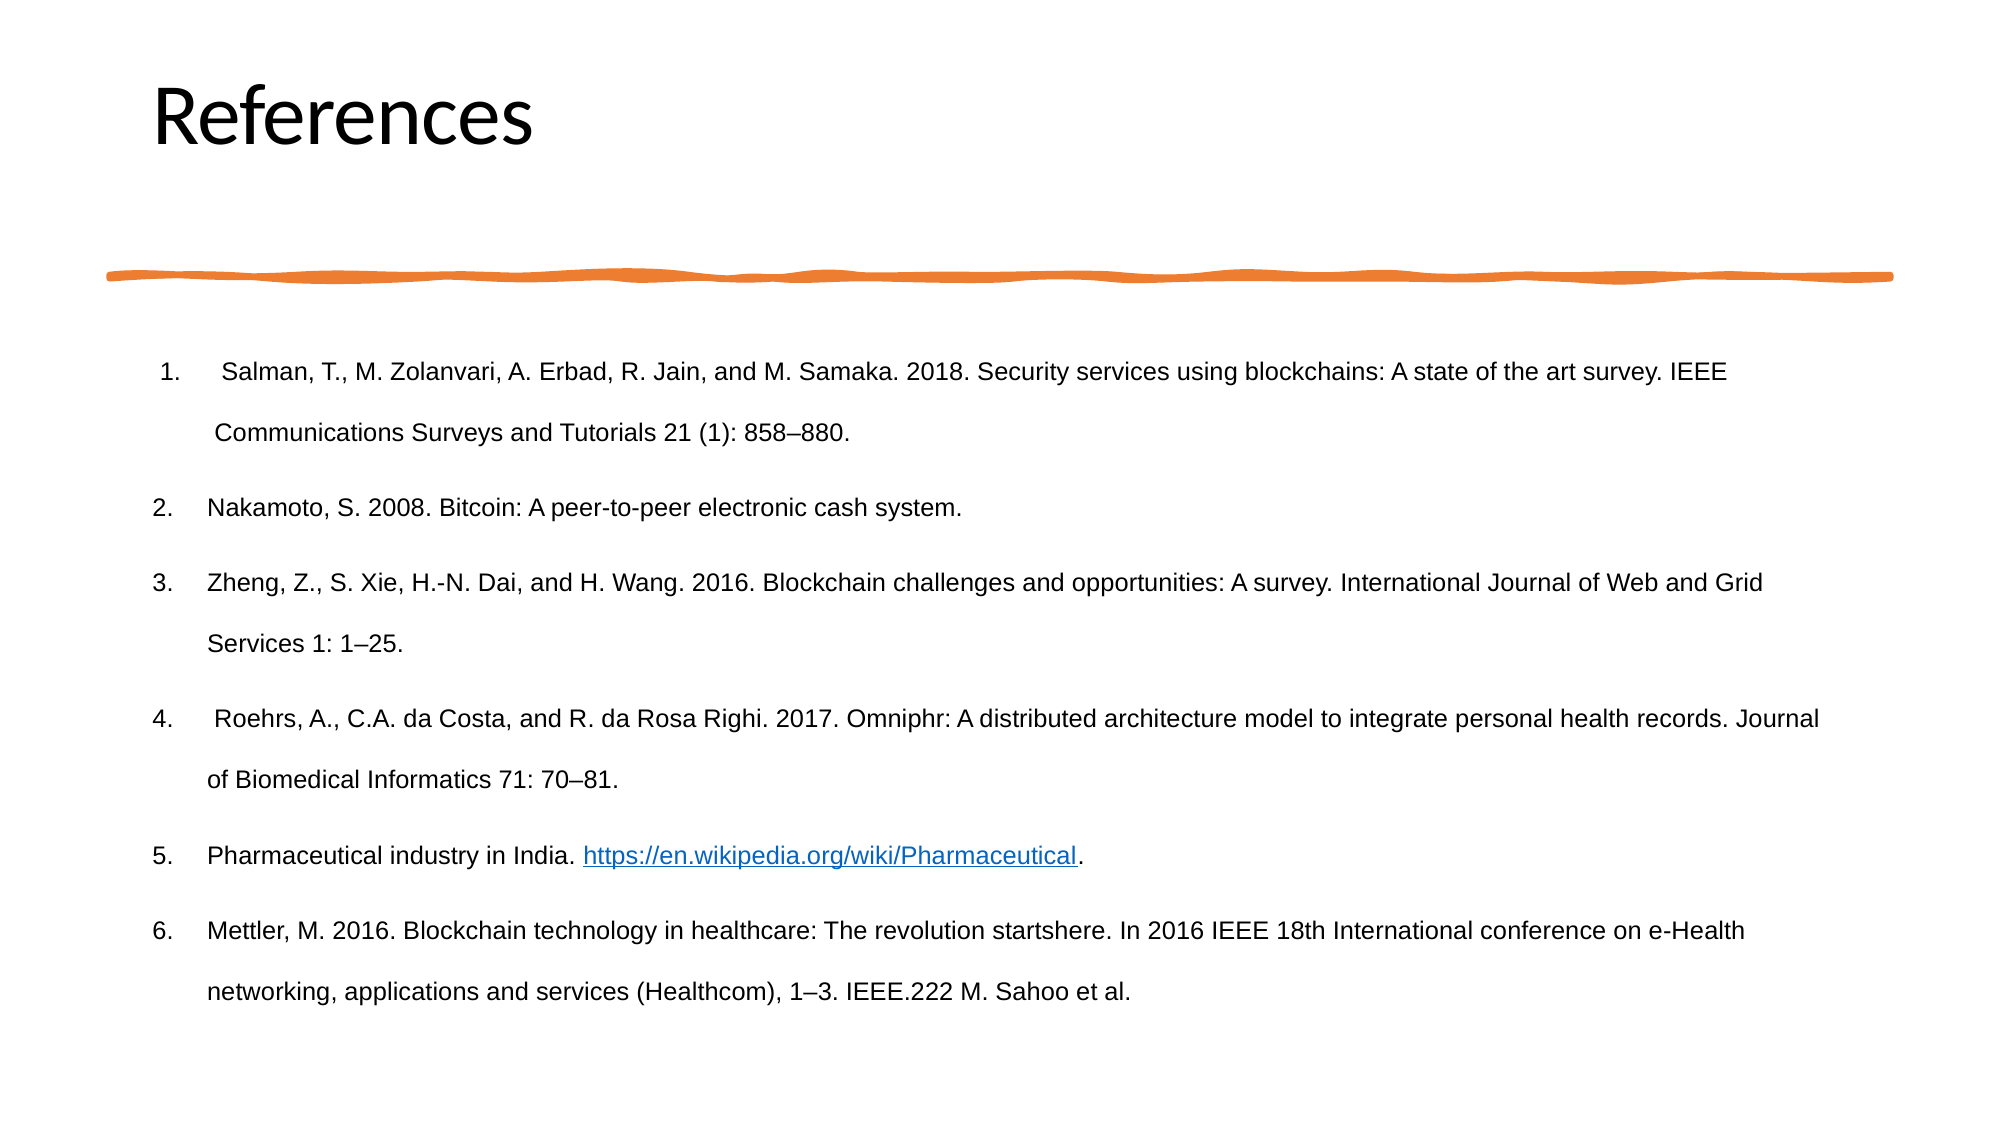

# References

 Salman, T., M. Zolanvari, A. Erbad, R. Jain, and M. Samaka. 2018. Security services using blockchains: A state of the art survey. IEEE Communications Surveys and Tutorials 21 (1): 858–880.
Nakamoto, S. 2008. Bitcoin: A peer-to-peer electronic cash system.
Zheng, Z., S. Xie, H.-N. Dai, and H. Wang. 2016. Blockchain challenges and opportunities: A survey. International Journal of Web and Grid Services 1: 1–25.
 Roehrs, A., C.A. da Costa, and R. da Rosa Righi. 2017. Omniphr: A distributed architecture model to integrate personal health records. Journal of Biomedical Informatics 71: 70–81.
Pharmaceutical industry in India. https://en.wikipedia.org/wiki/Pharmaceutical.
Mettler, M. 2016. Blockchain technology in healthcare: The revolution startshere. In 2016 IEEE 18th International conference on e-Health networking, applications and services (Healthcom), 1–3. IEEE.222 M. Sahoo et al.